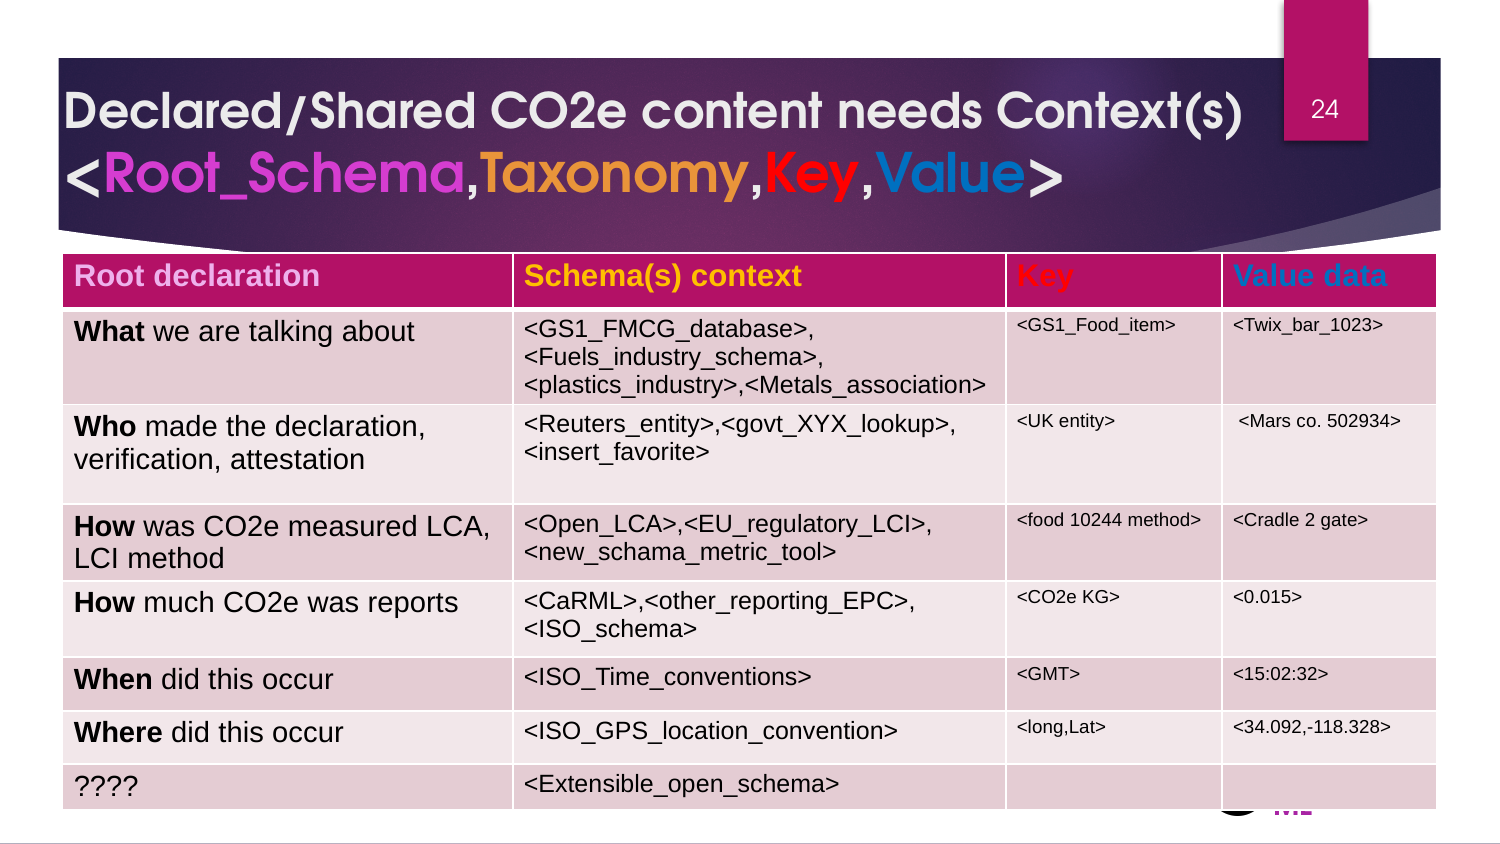

24
# Declared/Shared CO2e content needs Context(s) <Root_Schema,Taxonomy,Key,Value>
| Root declaration | Schema(s) context | Key | Value data |
| --- | --- | --- | --- |
| What we are talking about | <GS1\_FMCG\_database>, <Fuels\_industry\_schema>, <plastics\_industry>,<Metals\_association> | <GS1\_Food\_item> | <Twix\_bar\_1023> |
| Who made the declaration, verification, attestation | <Reuters\_entity>,<govt\_XYX\_lookup>, <insert\_favorite> | <UK entity> | <Mars co. 502934> |
| How was CO2e measured LCA, LCI method | <Open\_LCA>,<EU\_regulatory\_LCI>, <new\_schama\_metric\_tool> | <food 10244 method> | <Cradle 2 gate> |
| How much CO2e was reports | <CaRML>,<other\_reporting\_EPC>, <ISO\_schema> | <CO2e KG> | <0.015> |
| When did this occur | <ISO\_Time\_conventions> | <GMT> | <15:02:32> |
| Where did this occur | <ISO\_GPS\_location\_convention> | <long,Lat> | <34.092,-118.328> |
| ???? | <Extensible\_open\_schema> |  |  |